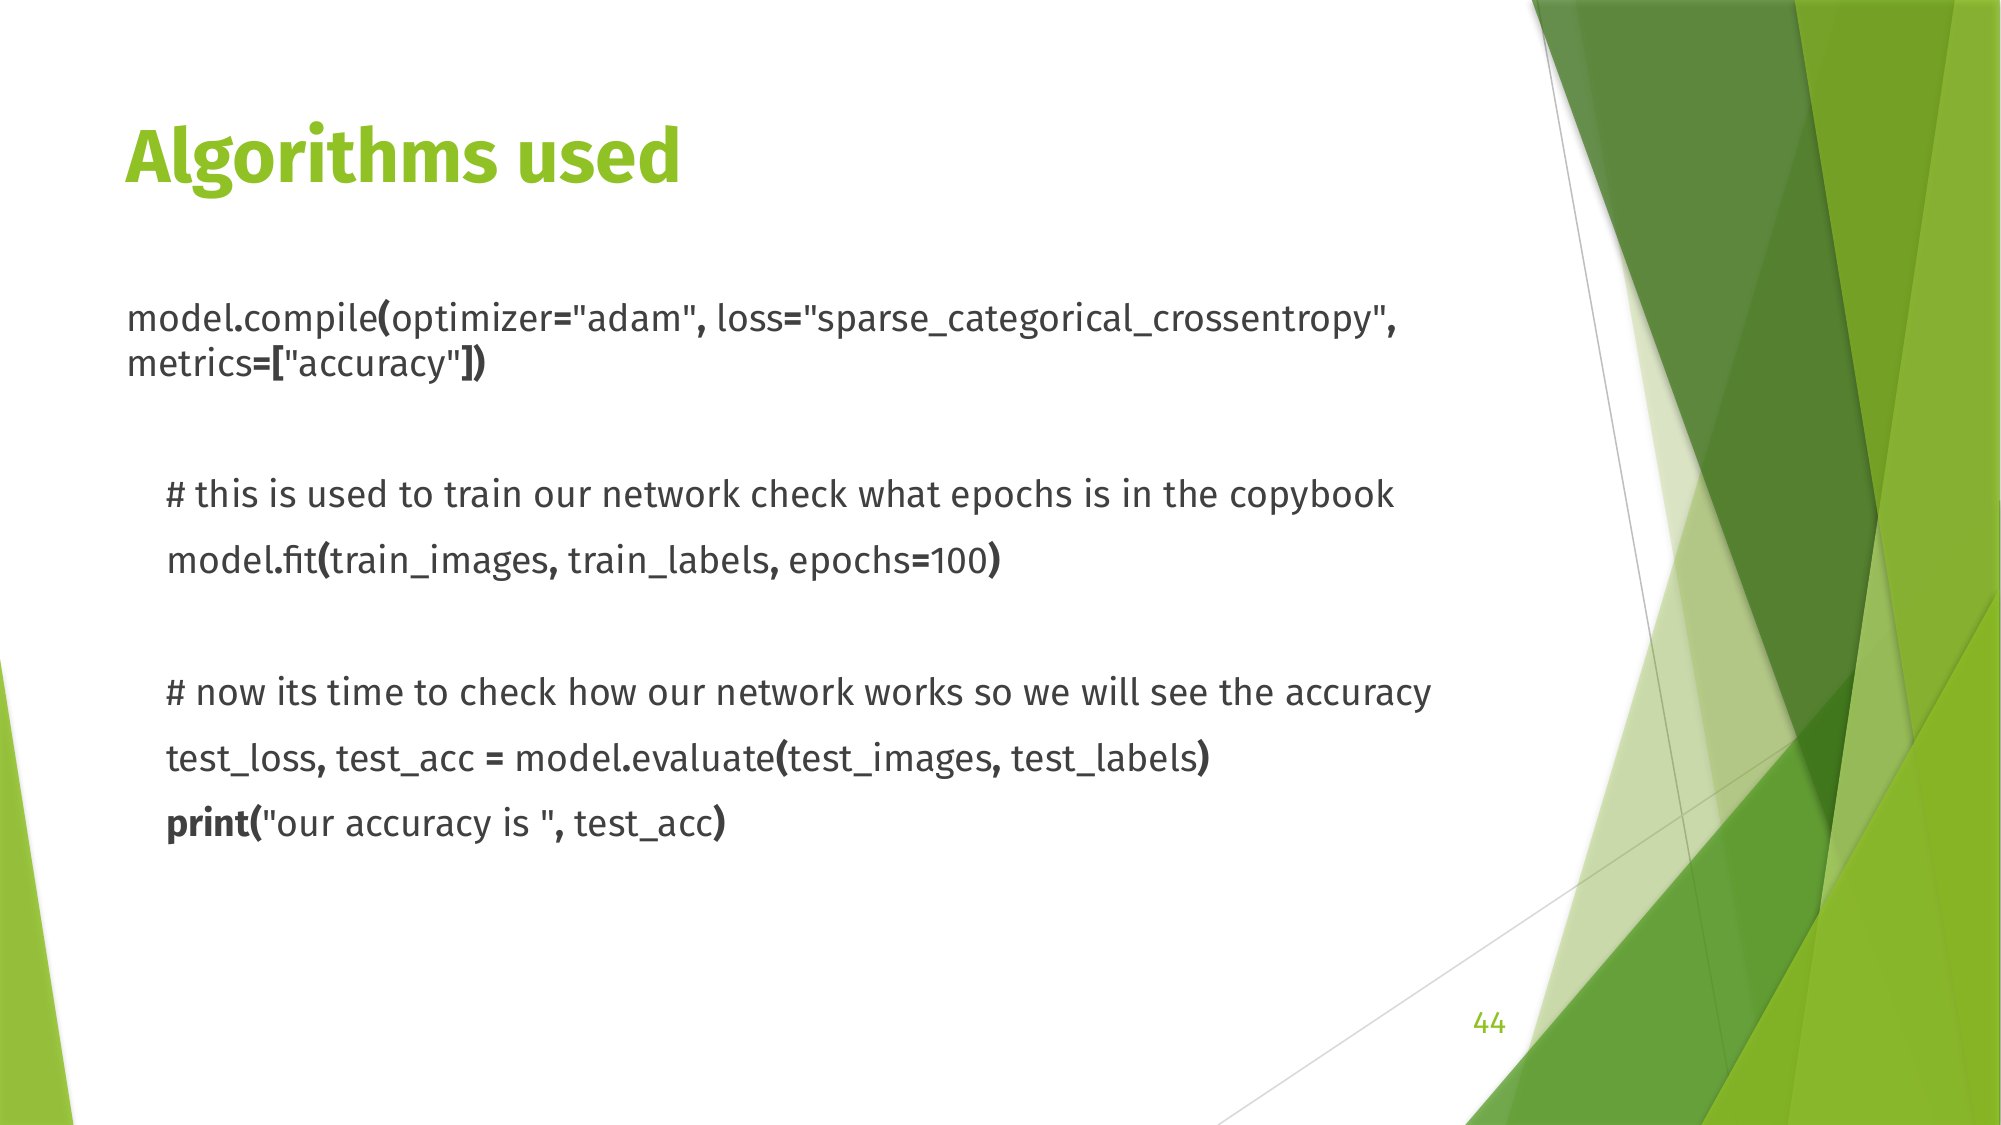

# Algorithms used
model.compile(optimizer="adam", loss="sparse_categorical_crossentropy", metrics=["accuracy"])

    # this is used to train our network check what epochs is in the copybook
    model.fit(train_images, train_labels, epochs=100)

    # now its time to check how our network works so we will see the accuracy
    test_loss, test_acc = model.evaluate(test_images, test_labels)
    print("our accuracy is ", test_acc)

44